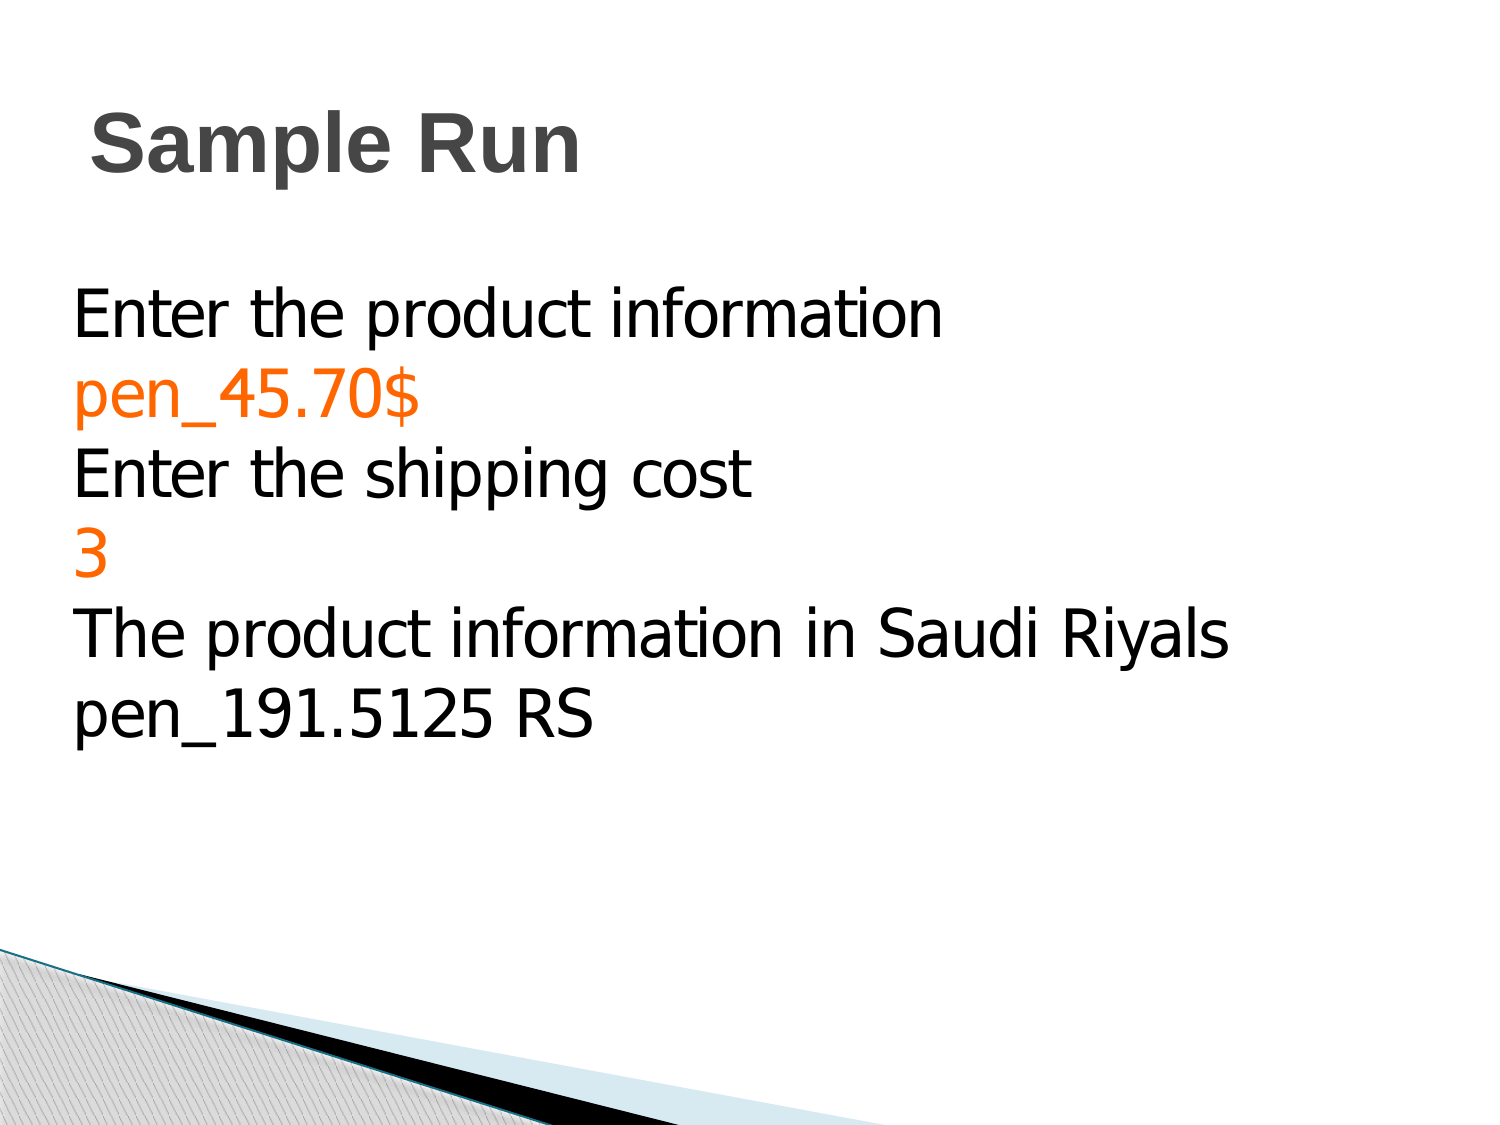

# Sample Run
Enter the product information
pen_45.70$
Enter the shipping cost
3
The product information in Saudi Riyals pen_191.5125 RS